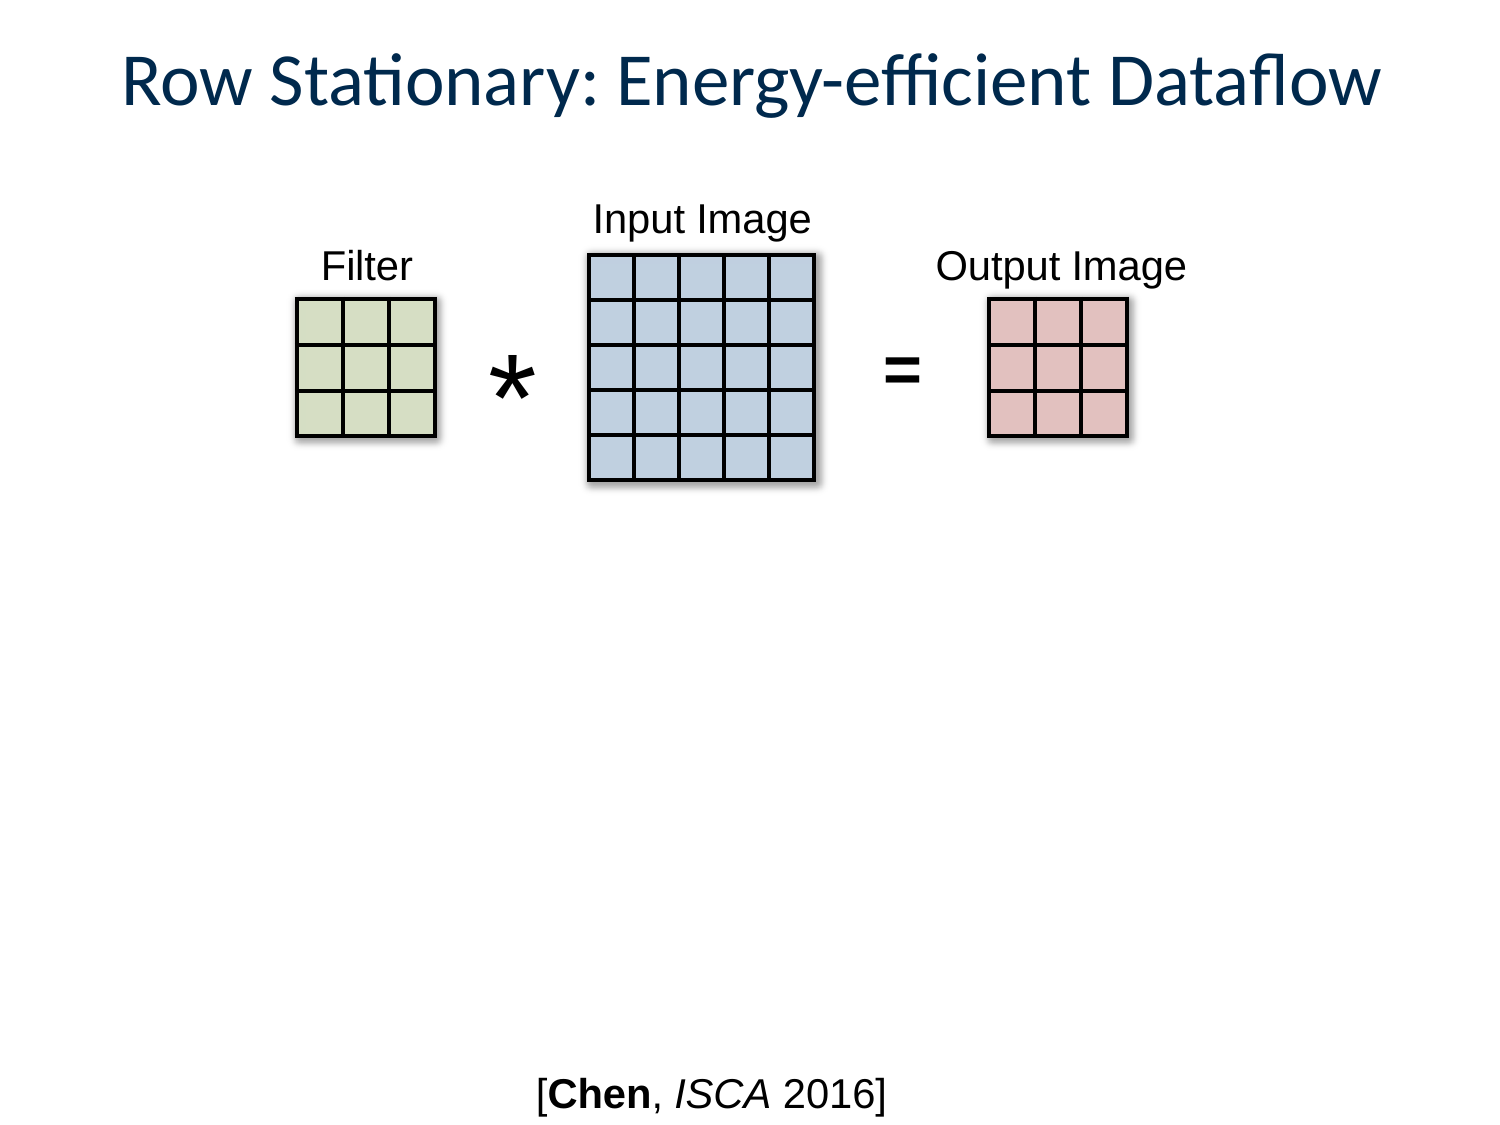

# Row Stationary: Energy-eﬃcient Dataﬂow
39
Input Image
Filter	Output Image

|  |  |  |  |  |
| --- | --- | --- | --- | --- |
|  |  |  |  |  |
|  |  |  |  |  |
|  |  |  |  |  |
|  |  |  |  |  |

|  |  |  |
| --- | --- | --- |
|  |  |  |
|  |  |  |
|  |  |  |
| --- | --- | --- |
|  |  |  |
|  |  |  |
*
=
62
[Chen, ISCA 2016]